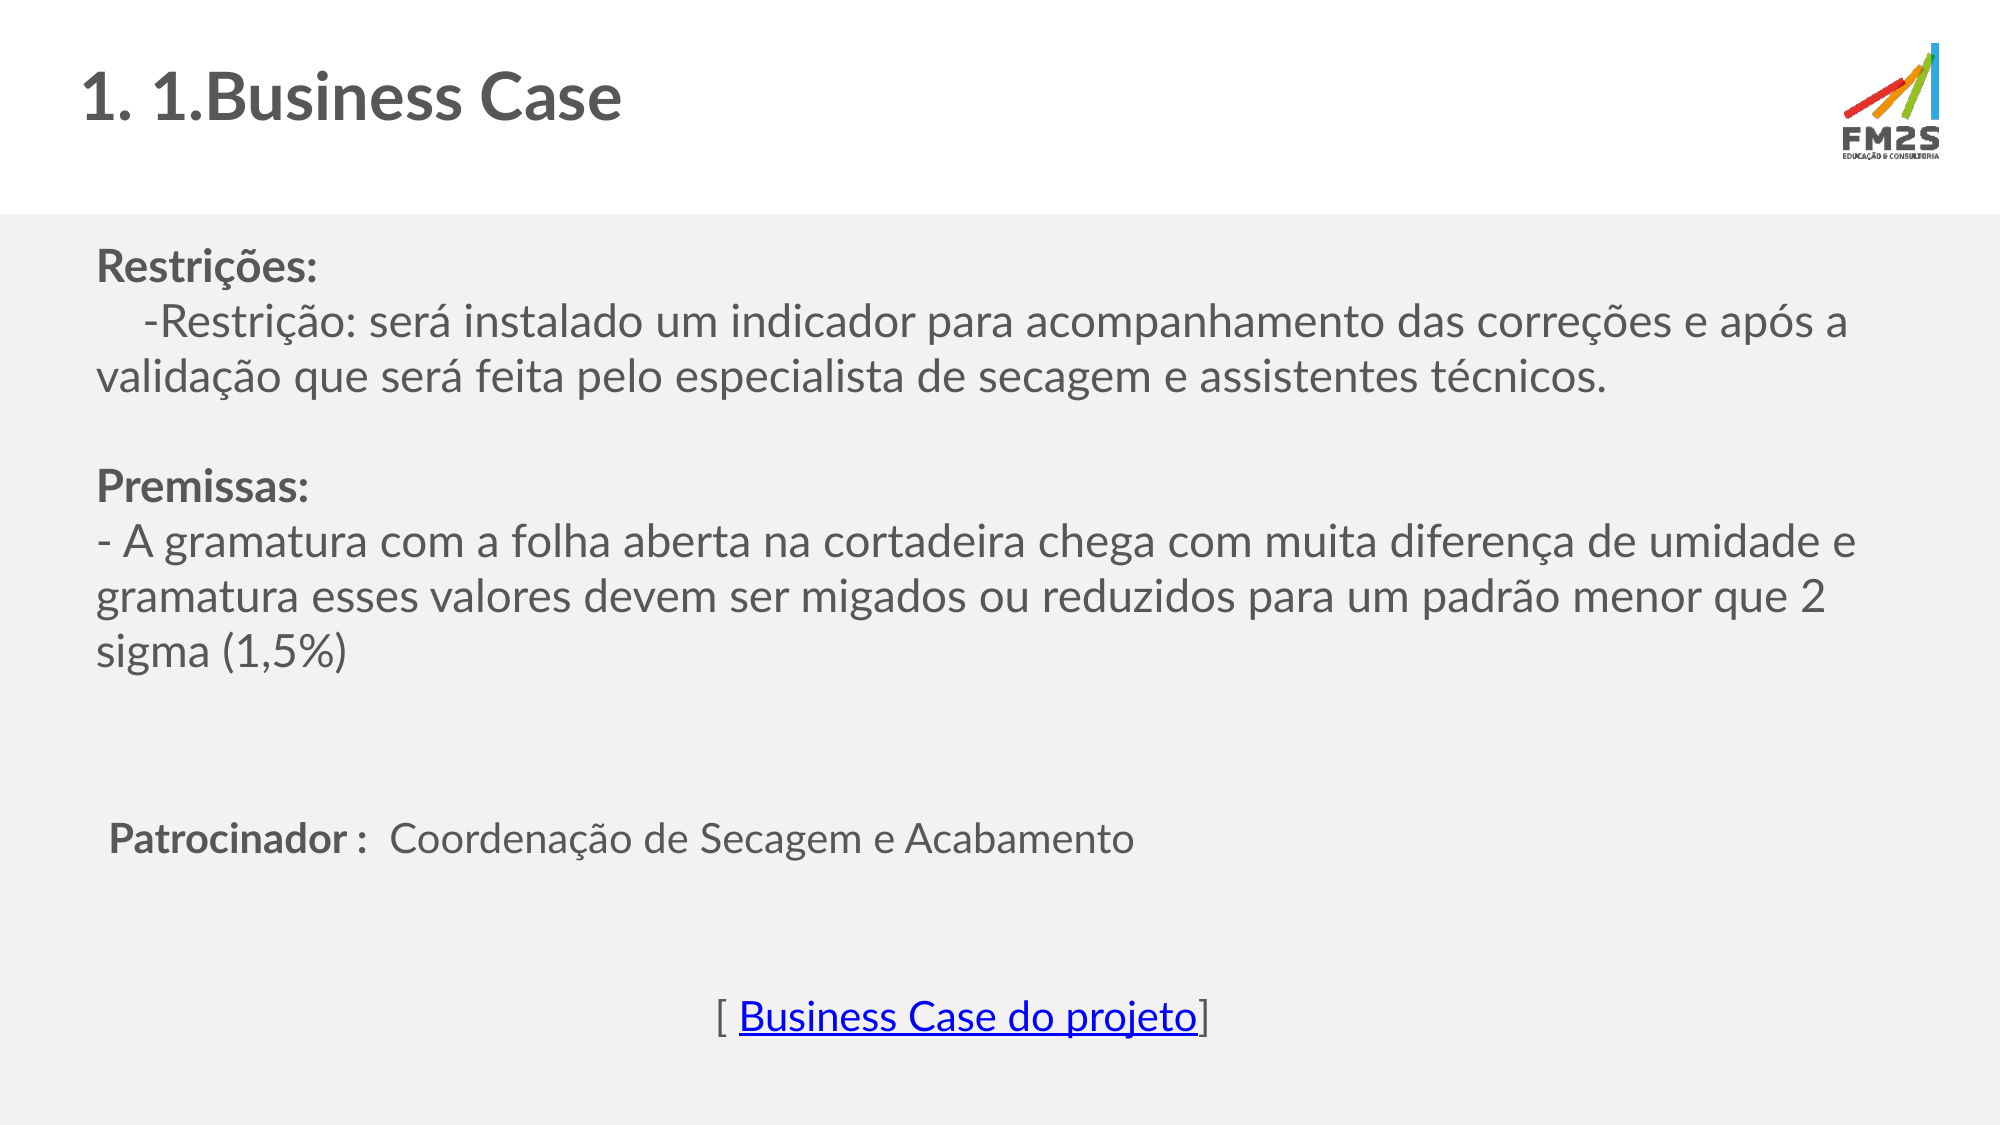

1.Business Case
Restrições:
    -Restrição: será instalado um indicador para acompanhamento das correções e após a validação que será feita pelo especialista de secagem e assistentes técnicos.

Premissas:
- A gramatura com a folha aberta na cortadeira chega com muita diferença de umidade e gramatura esses valores devem ser migados ou reduzidos para um padrão menor que 2 sigma (1,5%)

Patrocinador :  Coordenação de Secagem e Acabamento
[ Business Case do projeto]